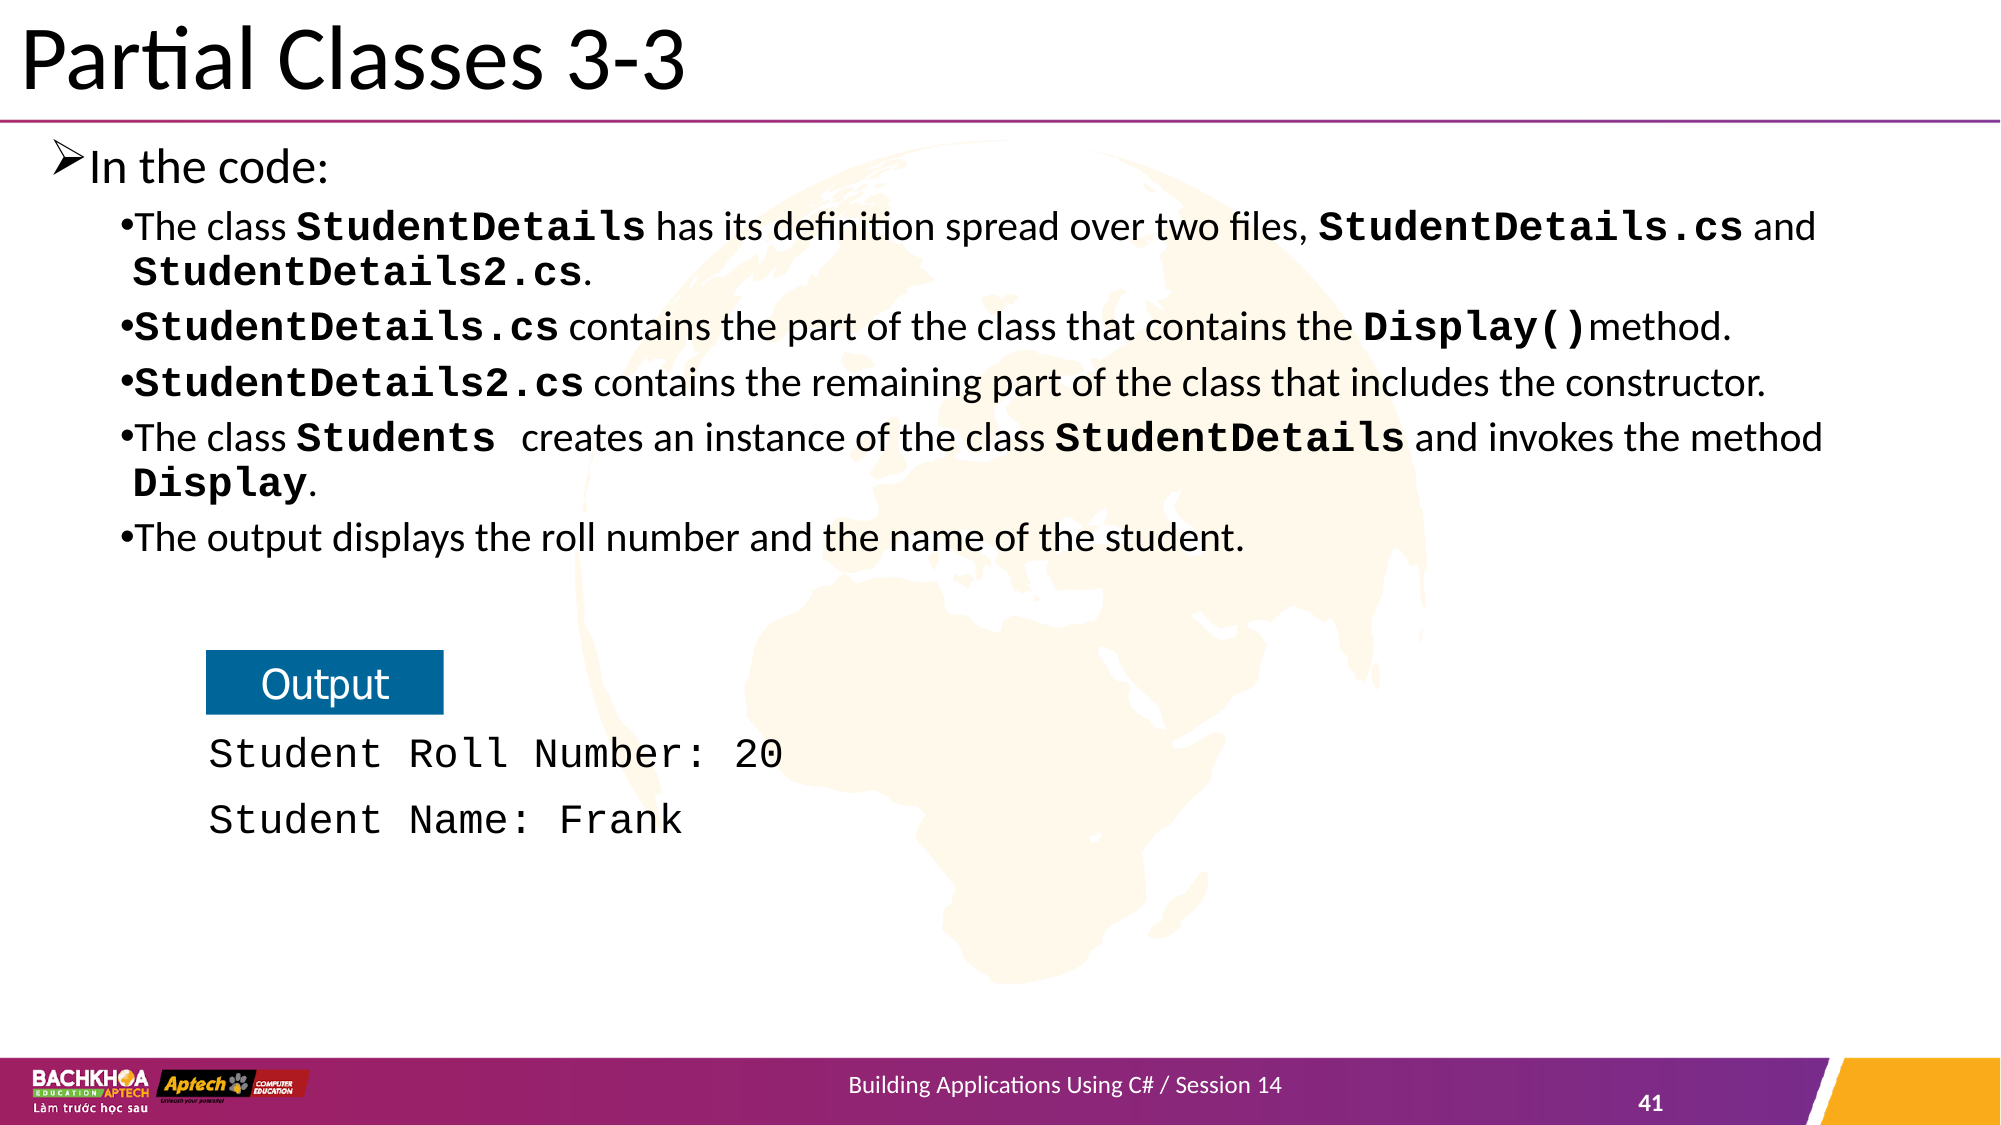

# Partial Classes 3-3
In the code:
The class StudentDetails has its definition spread over two files, StudentDetails.cs and StudentDetails2.cs.
StudentDetails.cs contains the part of the class that contains the Display()method.
StudentDetails2.cs contains the remaining part of the class that includes the constructor.
The class Students creates an instance of the class StudentDetails and invokes the method Display.
The output displays the roll number and the name of the student.

Student Roll Number: 20
Student Name: Frank

Output
Building Applications Using C# / Session 14
41